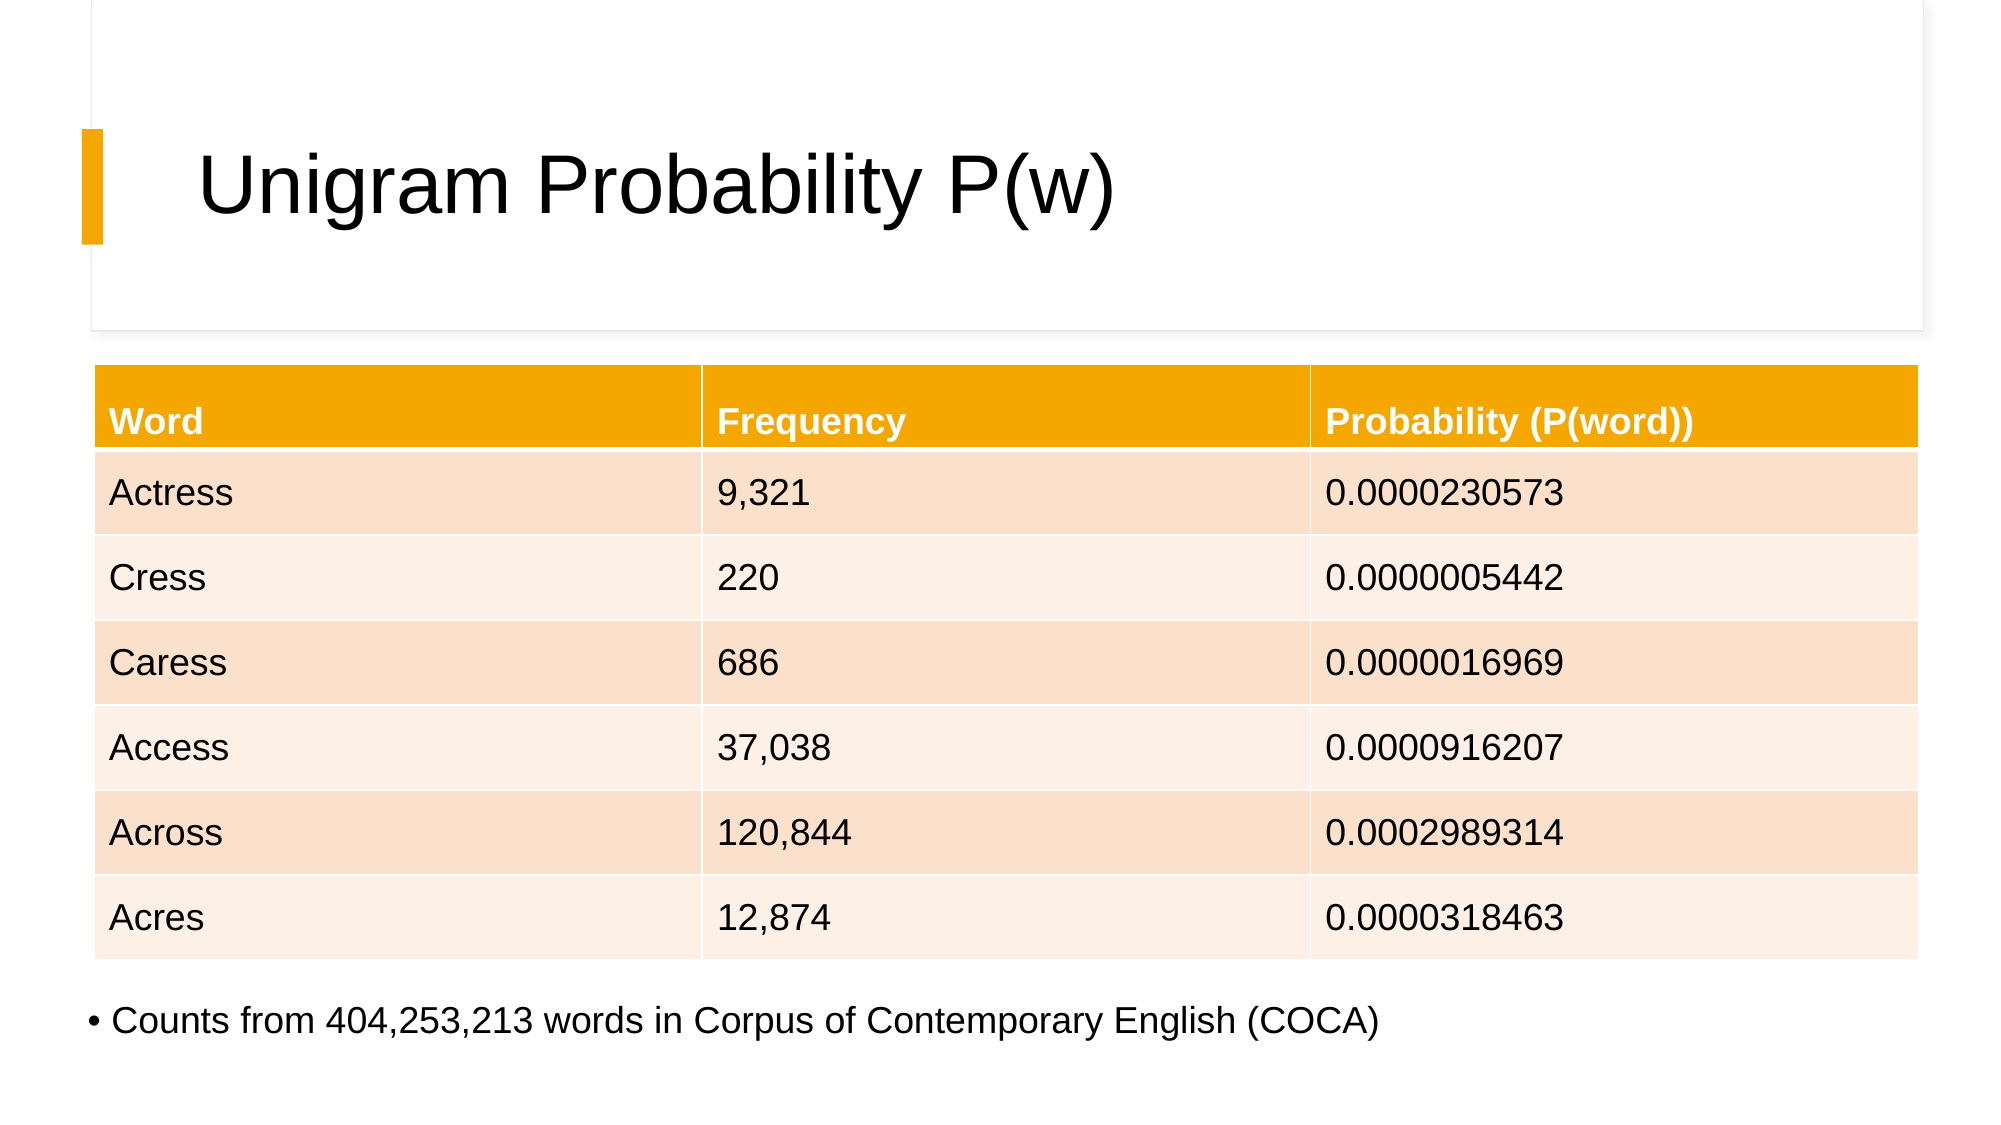

# Unigram Probability P(w)
| Word | Frequency | Probability (P(word)) |
| --- | --- | --- |
| Actress | 9,321 | 0.0000230573 |
| Cress | 220 | 0.0000005442 |
| Caress | 686 | 0.0000016969 |
| Access | 37,038 | 0.0000916207 |
| Across | 120,844 | 0.0002989314 |
| Acres | 12,874 | 0.0000318463 |
• Counts from 404,253,213 words in Corpus of Contemporary English (COCA)